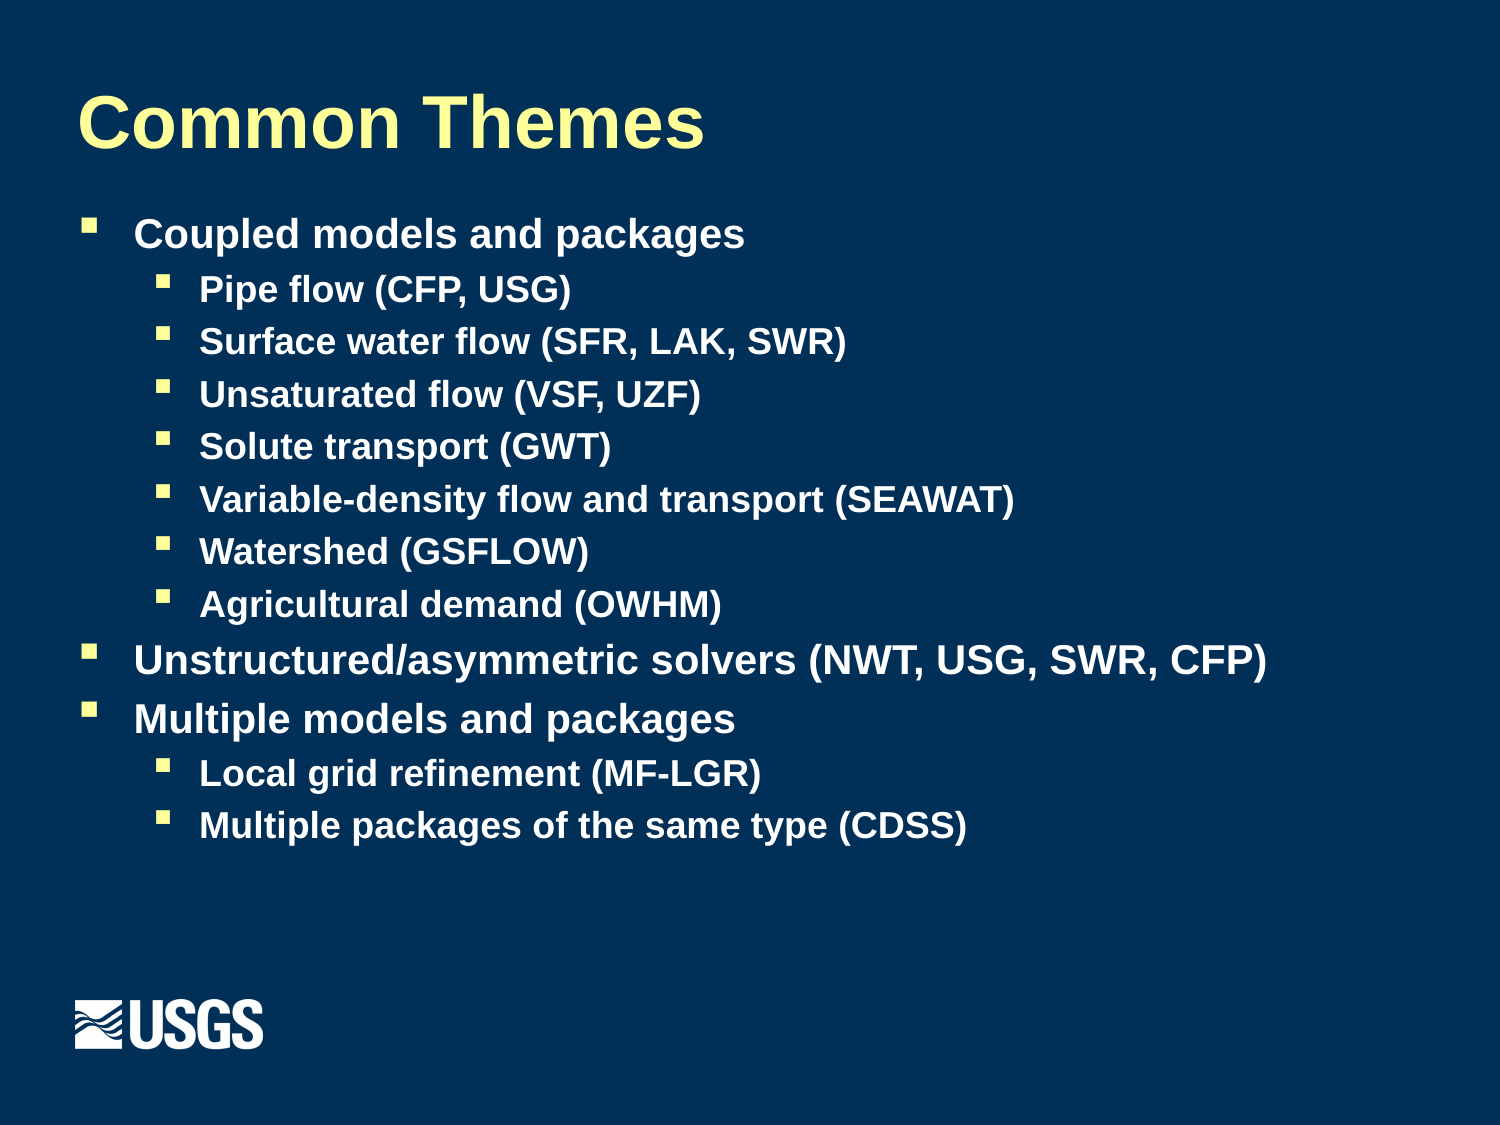

# Common Themes
Coupled models and packages
Pipe flow (CFP, USG)
Surface water flow (SFR, LAK, SWR)
Unsaturated flow (VSF, UZF)
Solute transport (GWT)
Variable-density flow and transport (SEAWAT)
Watershed (GSFLOW)
Agricultural demand (OWHM)
Unstructured/asymmetric solvers (NWT, USG, SWR, CFP)
Multiple models and packages
Local grid refinement (MF-LGR)
Multiple packages of the same type (CDSS)